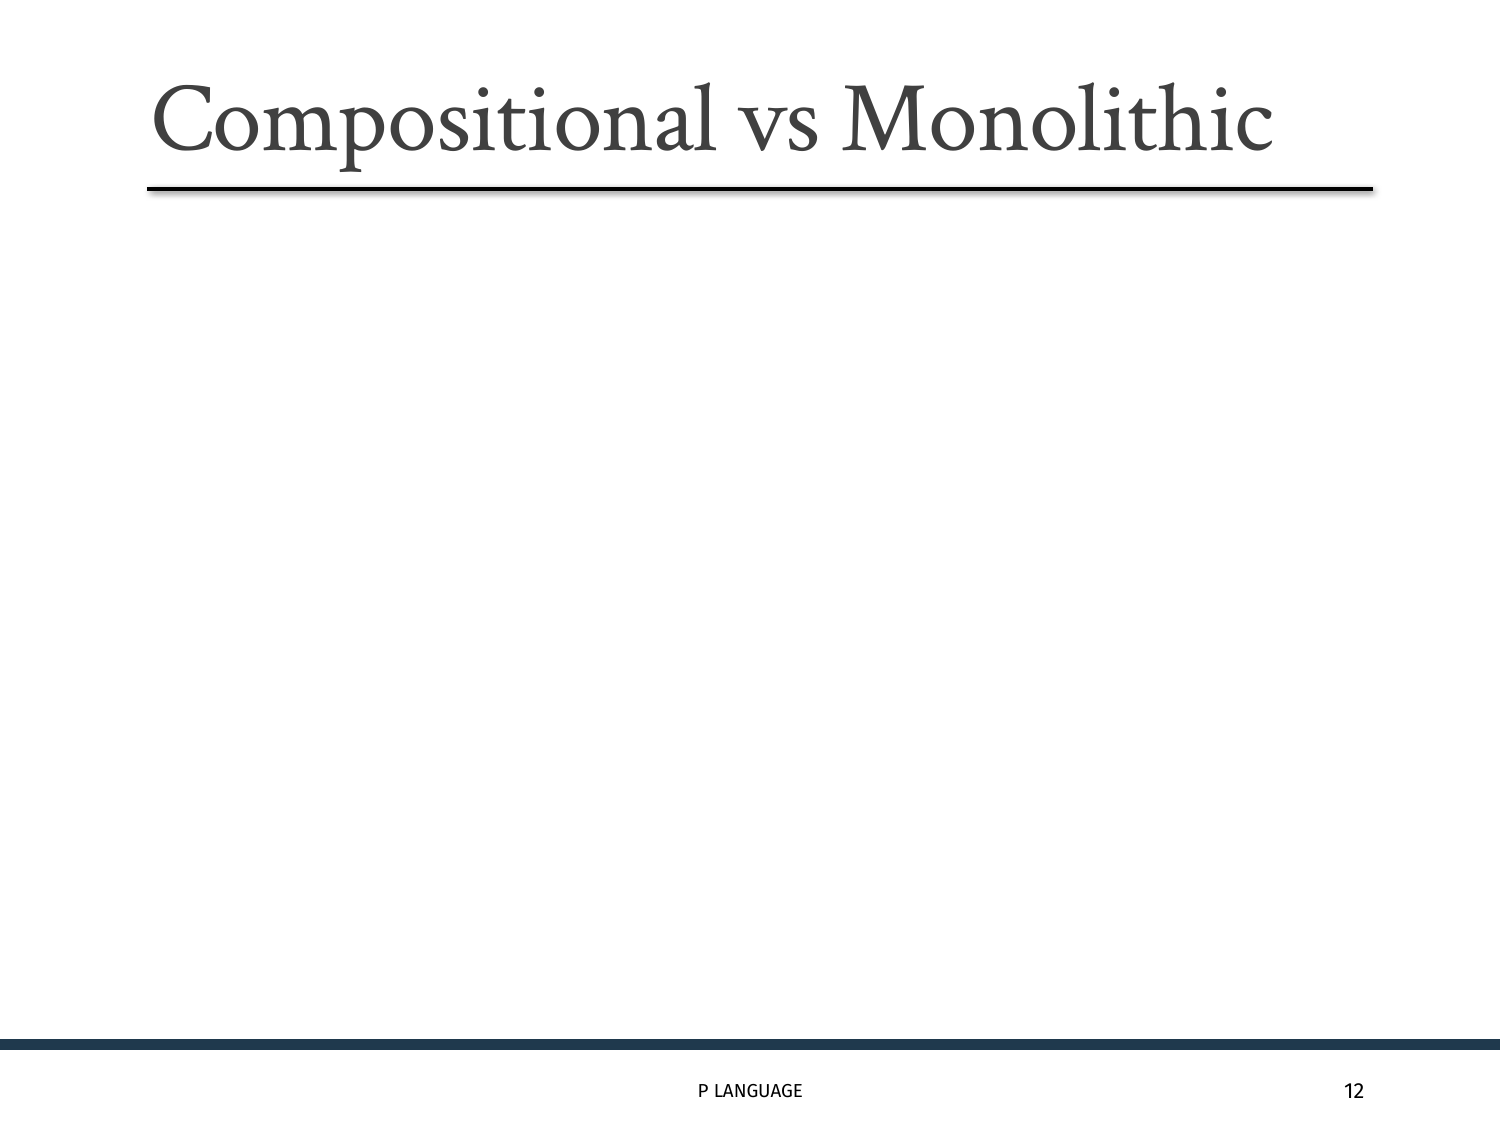

# Compositional vs Monolithic

P Language
12